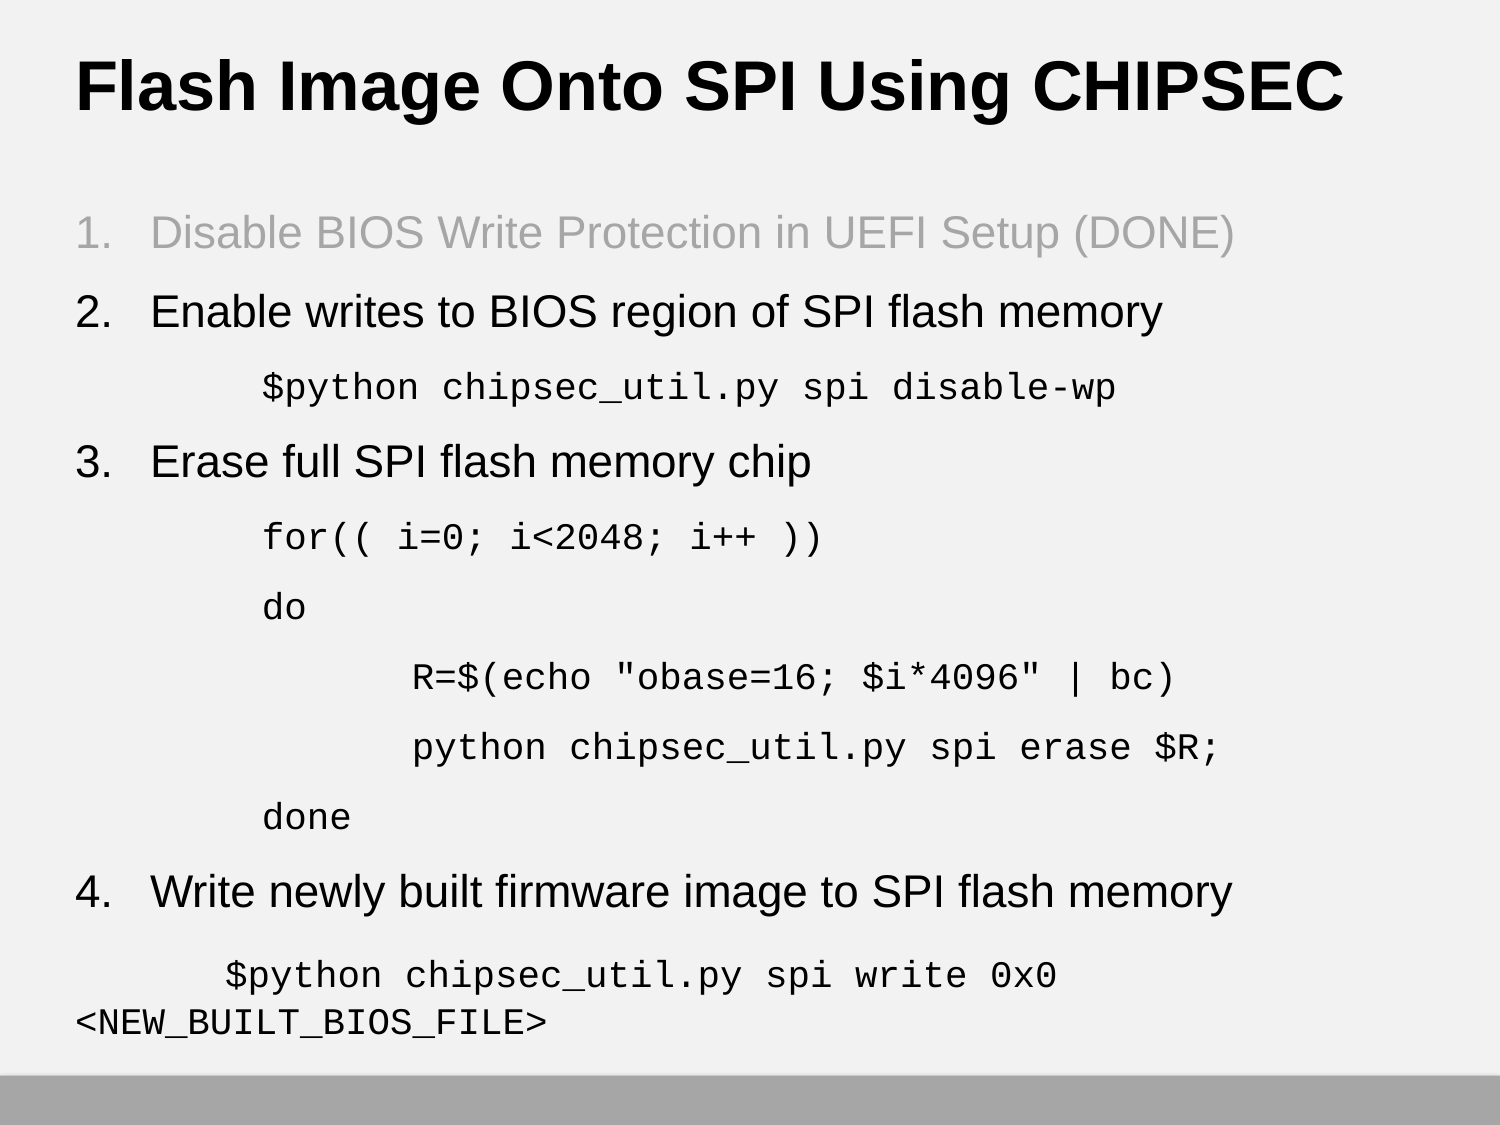

# Flash Image Onto SPI Using CHIPSEC
Disable BIOS Write Protection in UEFI Setup (DONE)
Enable writes to BIOS region of SPI flash memory
	$python chipsec_util.py spi disable-wp
Erase full SPI flash memory chip
	for(( i=0; i<2048; i++ ))
	do
		R=$(echo "obase=16; $i*4096" | bc)
		python chipsec_util.py spi erase $R;
	done
Write newly built firmware image to SPI flash memory
	$python chipsec_util.py spi write 0x0 <NEW_BUILT_BIOS_FILE>